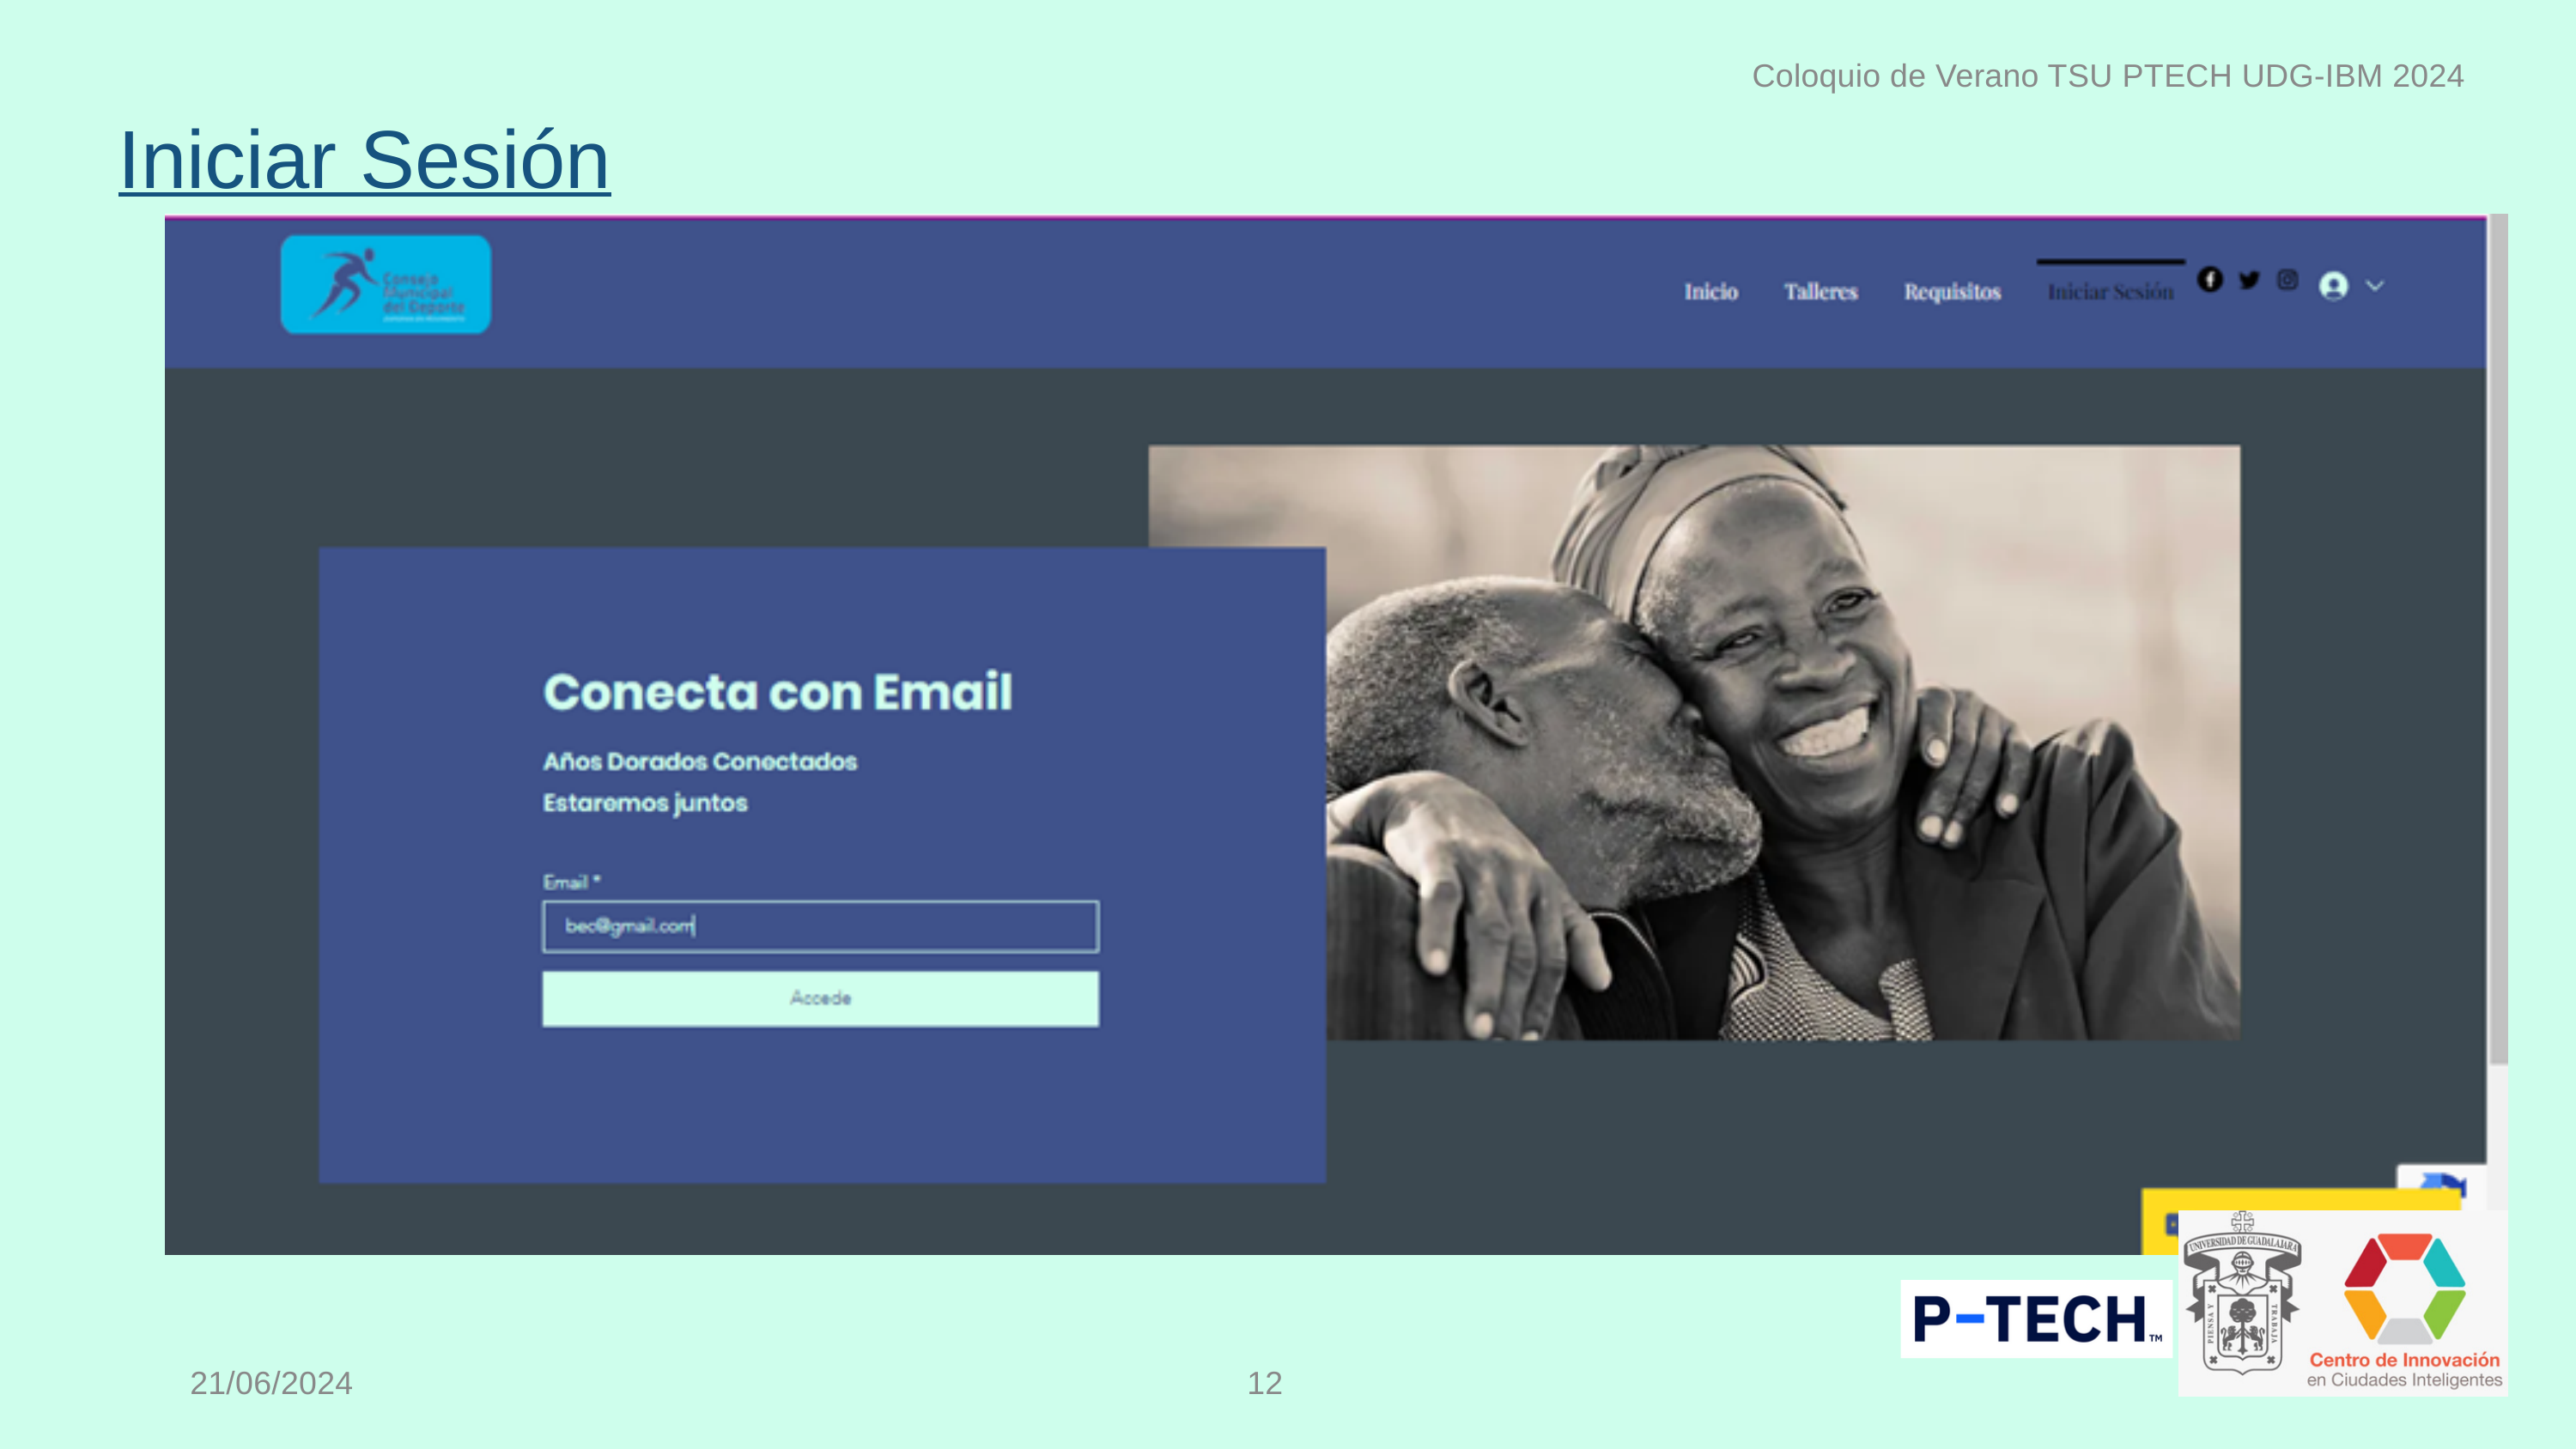

Coloquio de Verano TSU PTECH UDG-IBM 2024
Iniciar Sesión

12
21/06/2024